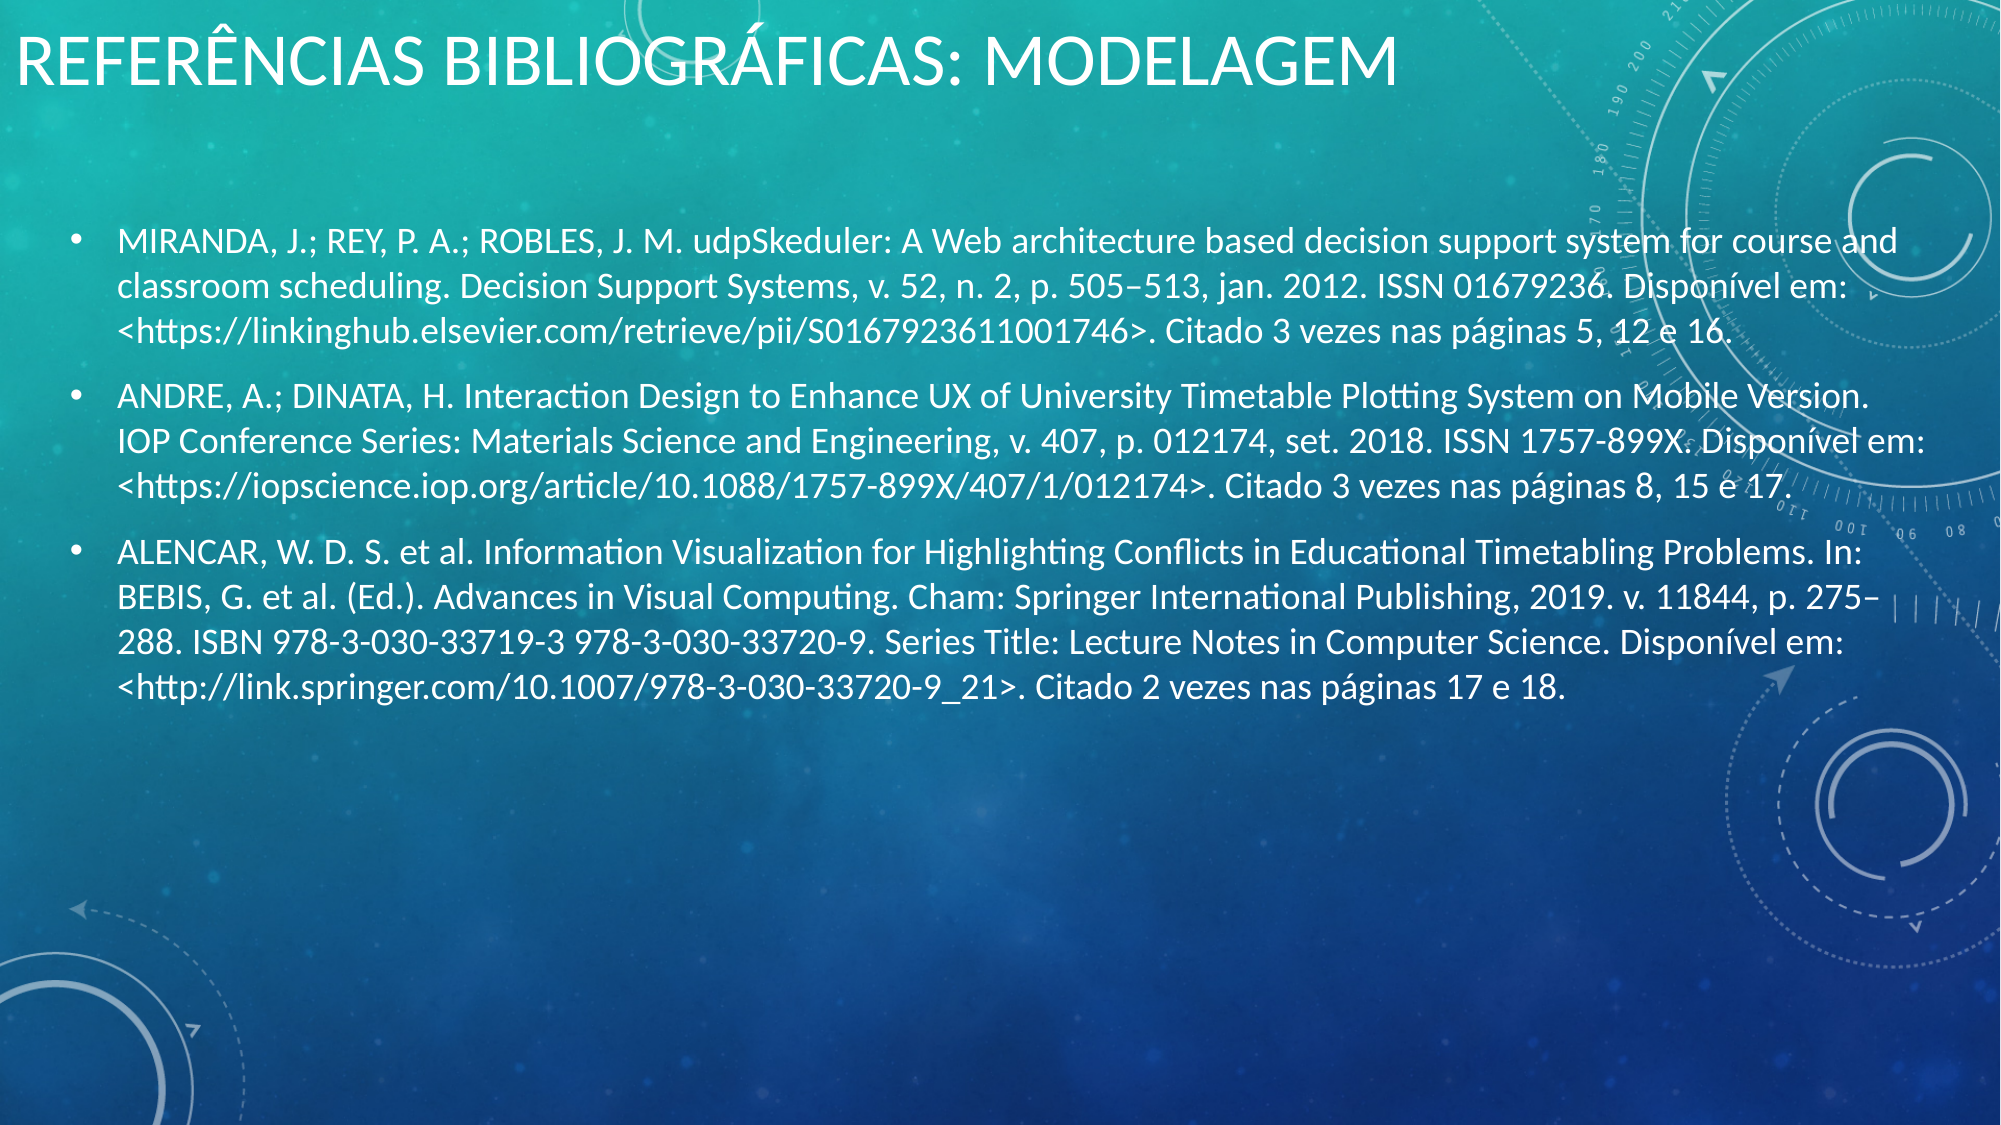

Referências bibliográficas: Modelagem
MIRANDA, J.; REY, P. A.; ROBLES, J. M. udpSkeduler: A Web architecture based decision support system for course and classroom scheduling. Decision Support Systems, v. 52, n. 2, p. 505–513, jan. 2012. ISSN 01679236. Disponível em: <https://linkinghub.elsevier.com/retrieve/pii/S0167923611001746>. Citado 3 vezes nas páginas 5, 12 e 16.
ANDRE, A.; DINATA, H. Interaction Design to Enhance UX of University Timetable Plotting System on Mobile Version. IOP Conference Series: Materials Science and Engineering, v. 407, p. 012174, set. 2018. ISSN 1757-899X. Disponível em: <https://iopscience.iop.org/article/10.1088/1757-899X/407/1/012174>. Citado 3 vezes nas páginas 8, 15 e 17.
ALENCAR, W. D. S. et al. Information Visualization for Highlighting Conflicts in Educational Timetabling Problems. In: BEBIS, G. et al. (Ed.). Advances in Visual Computing. Cham: Springer International Publishing, 2019. v. 11844, p. 275–288. ISBN 978-3-030-33719-3 978-3-030-33720-9. Series Title: Lecture Notes in Computer Science. Disponível em: <http://link.springer.com/10.1007/978-3-030-33720-9_21>. Citado 2 vezes nas páginas 17 e 18.